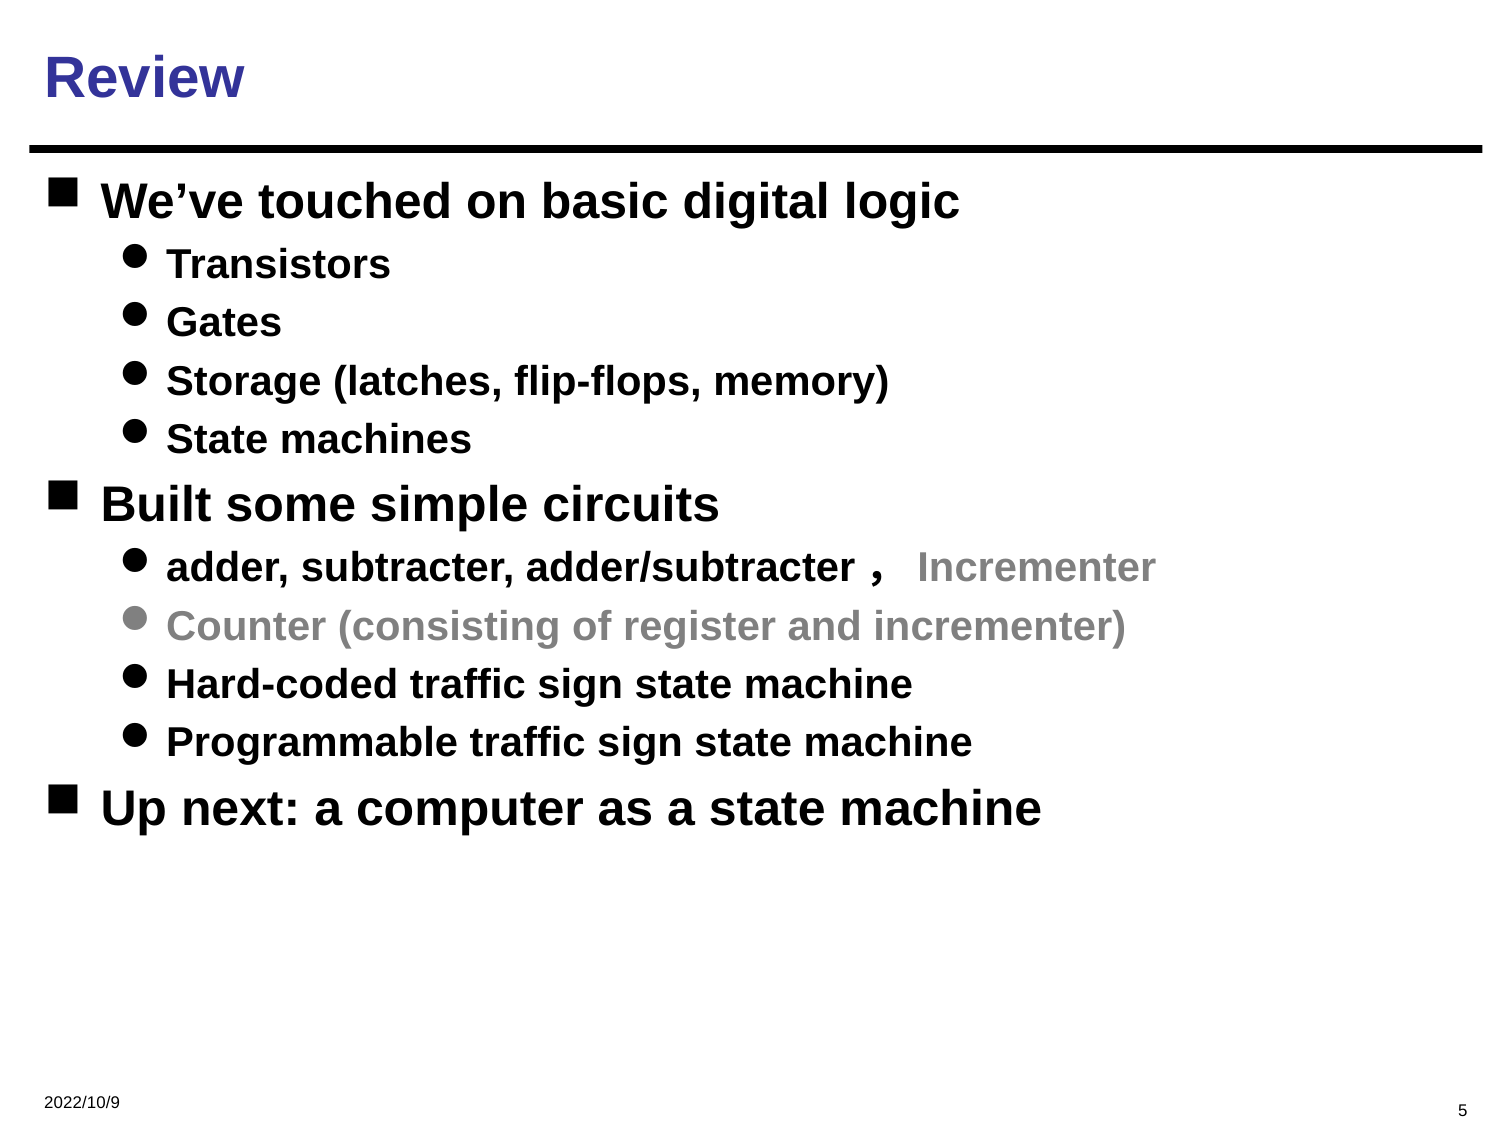

# Review
We’ve touched on basic digital logic
Transistors
Gates
Storage (latches, flip-flops, memory)
State machines
Built some simple circuits
adder, subtracter, adder/subtracter，Incrementer
Counter (consisting of register and incrementer)
Hard-coded traffic sign state machine
Programmable traffic sign state machine
Up next: a computer as a state machine
2022/10/9
5